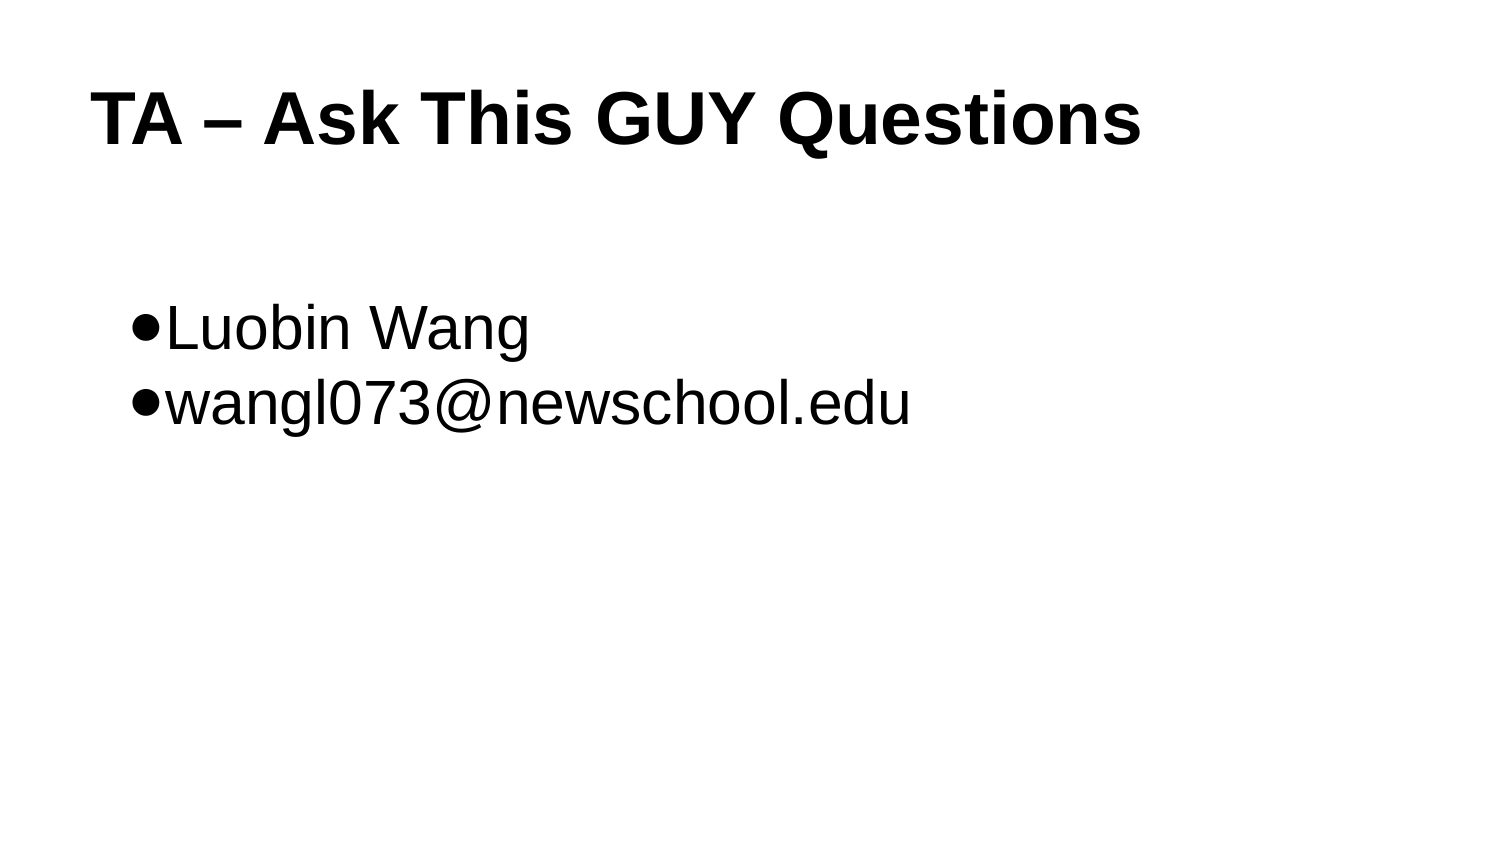

# TA – Ask This GUY Questions

Luobin Wang
wangl073@newschool.edu